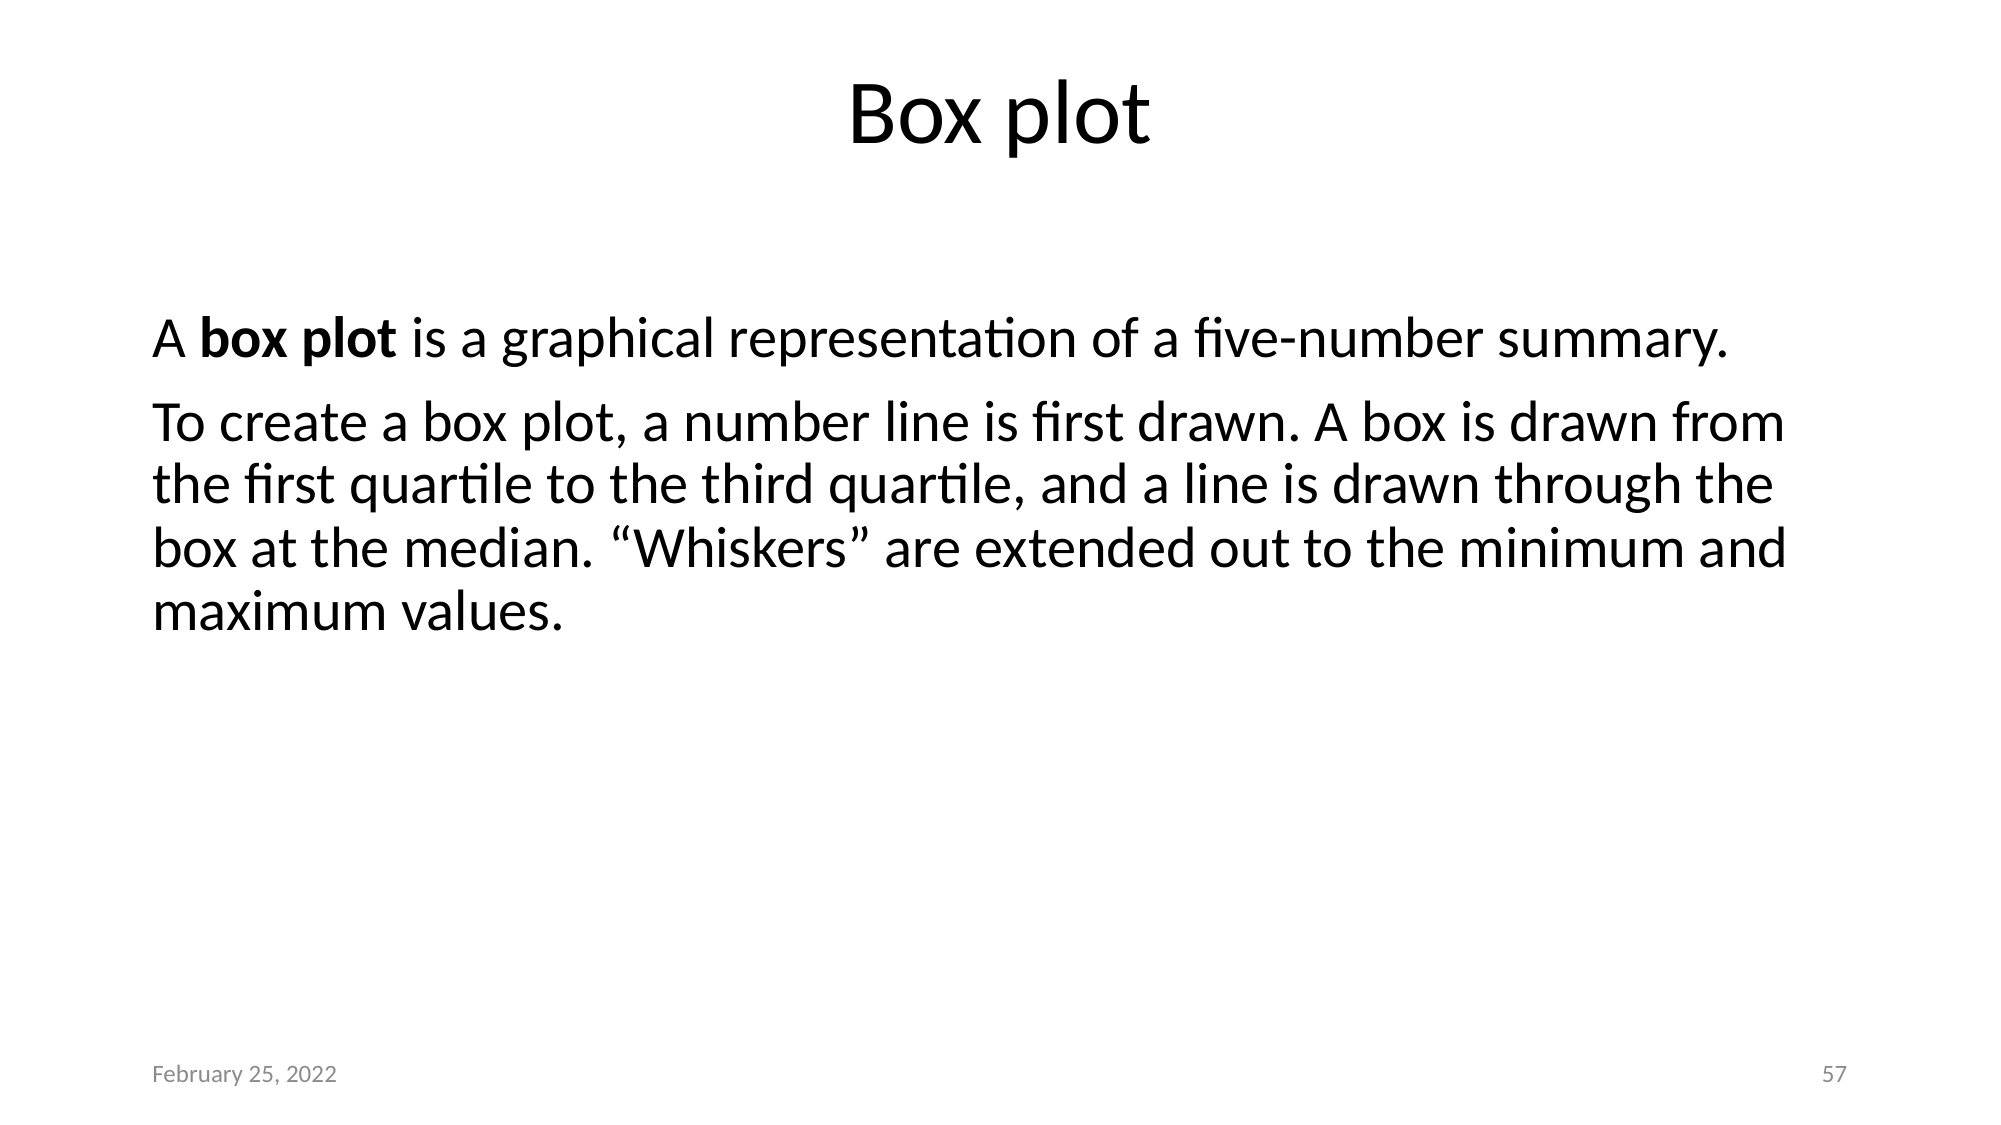

# Box plot
A box plot is a graphical representation of a five-number summary.
To create a box plot, a number line is first drawn. A box is drawn from the first quartile to the third quartile, and a line is drawn through the box at the median. “Whiskers” are extended out to the minimum and maximum values.
February 25, 2022
57